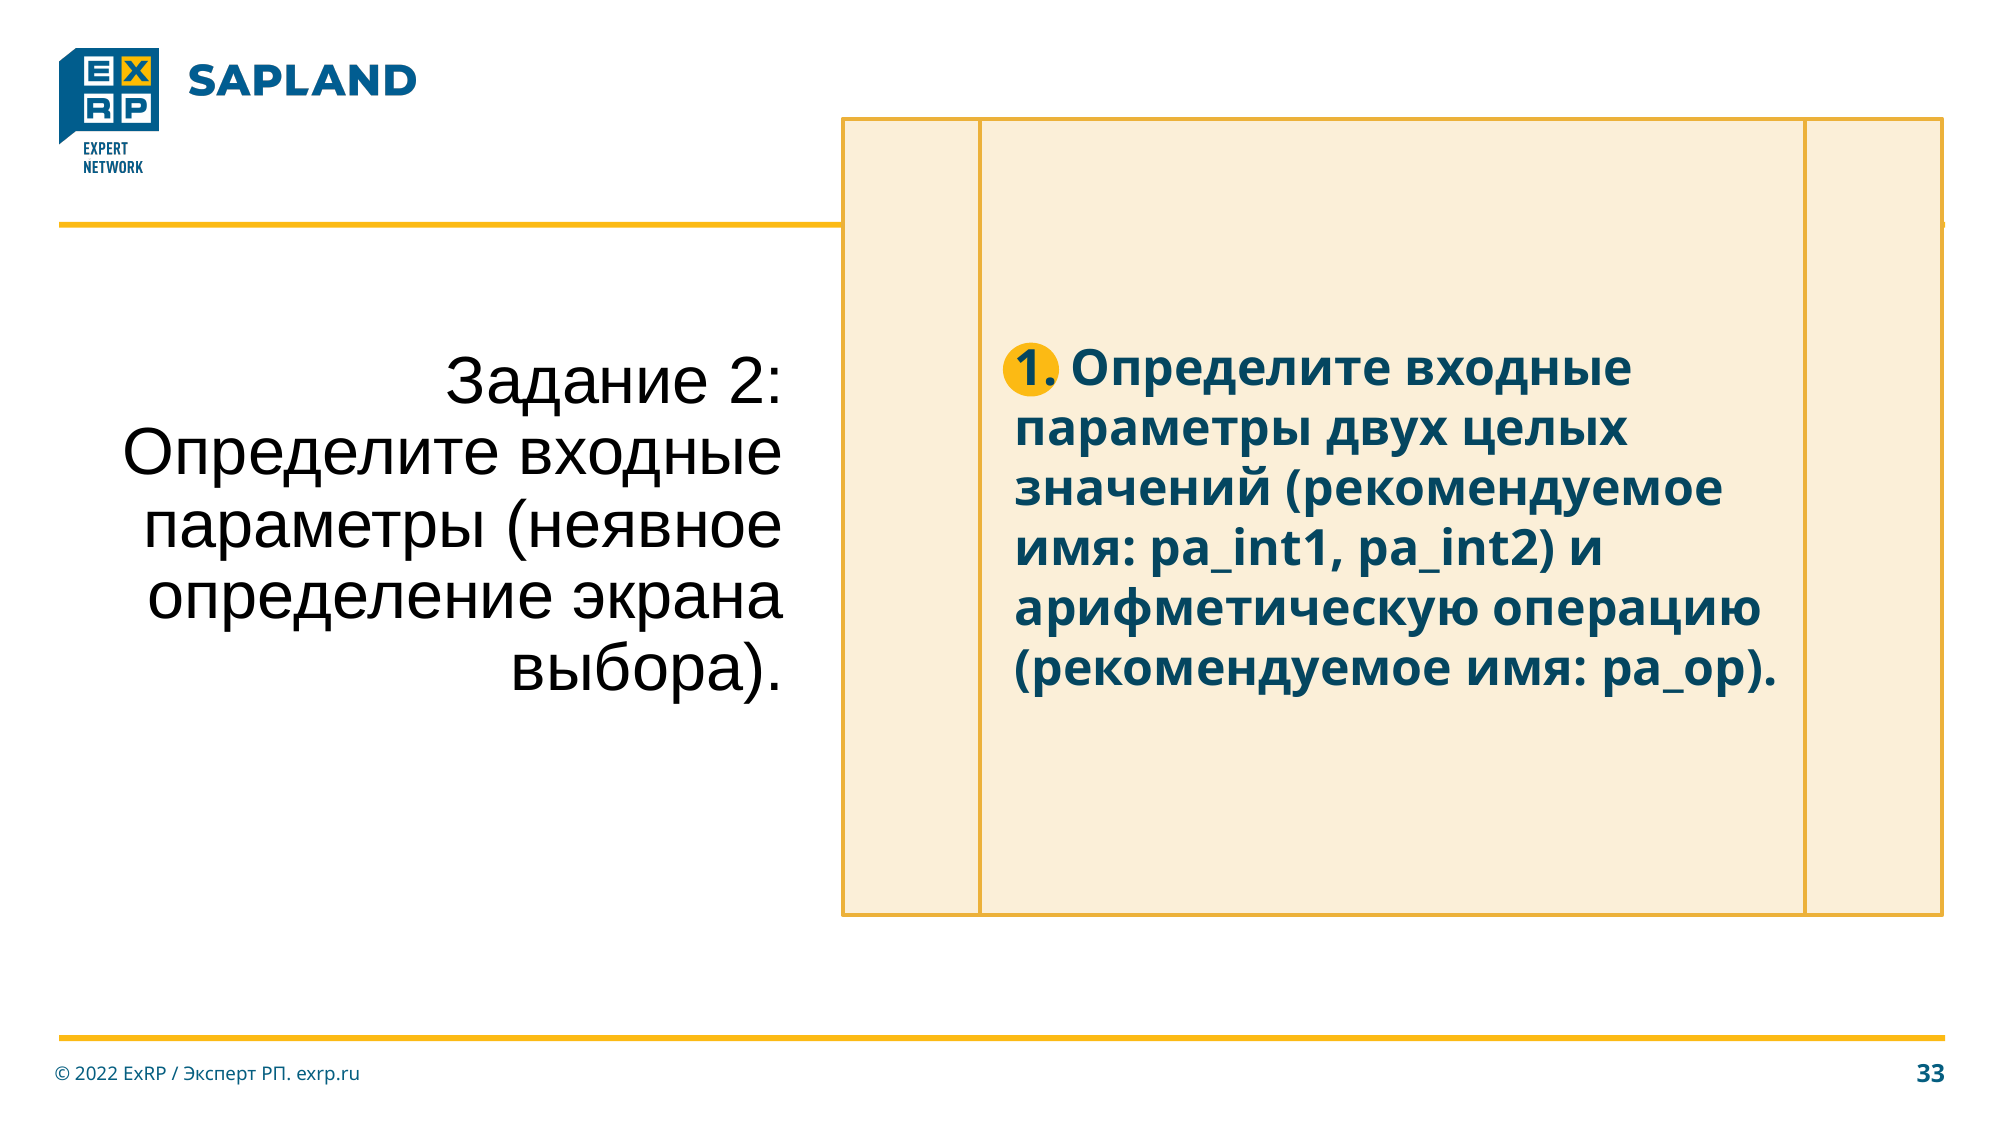

1. Определите входные параметры двух целых значений (рекомендуемое имя: pa_int1, pa_int2) и арифметическую операцию (рекомендуемое имя: pa_op).
# Задание 2: Определите входные параметры (неявное определение экрана выбора).

© 2022 ExRP / Эксперт РП. exrp.ru
33